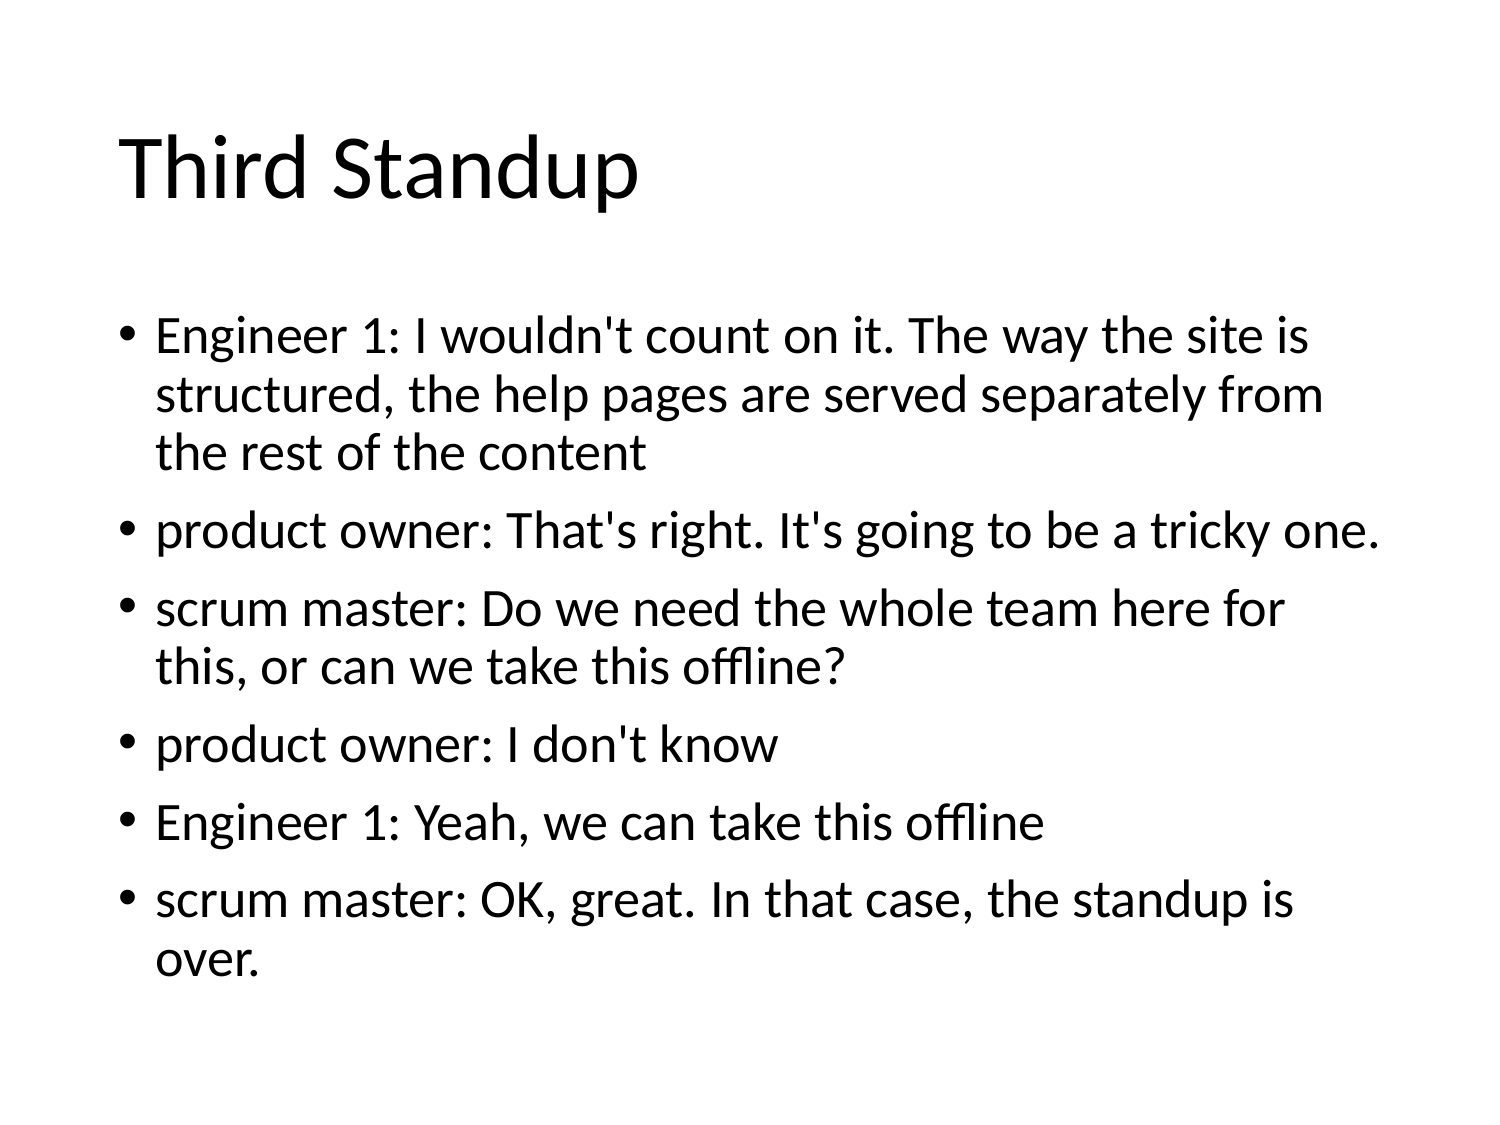

# Third Standup
Engineer 1: I wouldn't count on it. The way the site is structured, the help pages are served separately from the rest of the content
product owner: That's right. It's going to be a tricky one.
scrum master: Do we need the whole team here for this, or can we take this offline?
product owner: I don't know
Engineer 1: Yeah, we can take this offline
scrum master: OK, great. In that case, the standup is over.